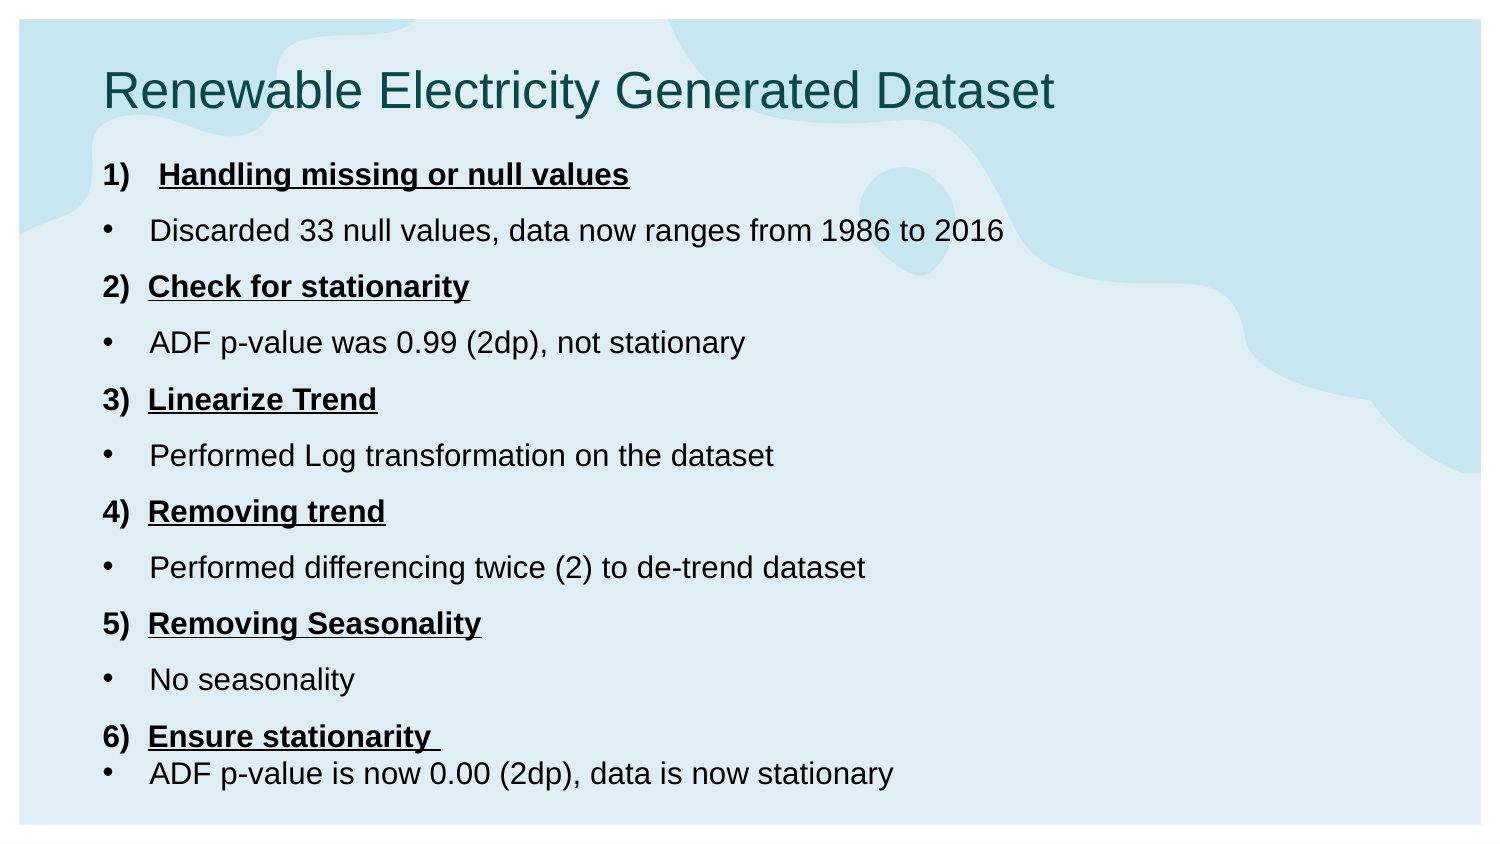

# Renewable Electricity Generated Dataset
Handling missing or null values
Discarded 33 null values, data now ranges from 1986 to 2016
2)  Check for stationarity
ADF p-value was 0.99 (2dp), not stationary
3)  Linearize Trend
Performed Log transformation on the dataset
4)  Removing trend
Performed differencing twice (2) to de-trend dataset
5)  Removing Seasonality
No seasonality
6)  Ensure stationarity
ADF p-value is now 0.00 (2dp), data is now stationary